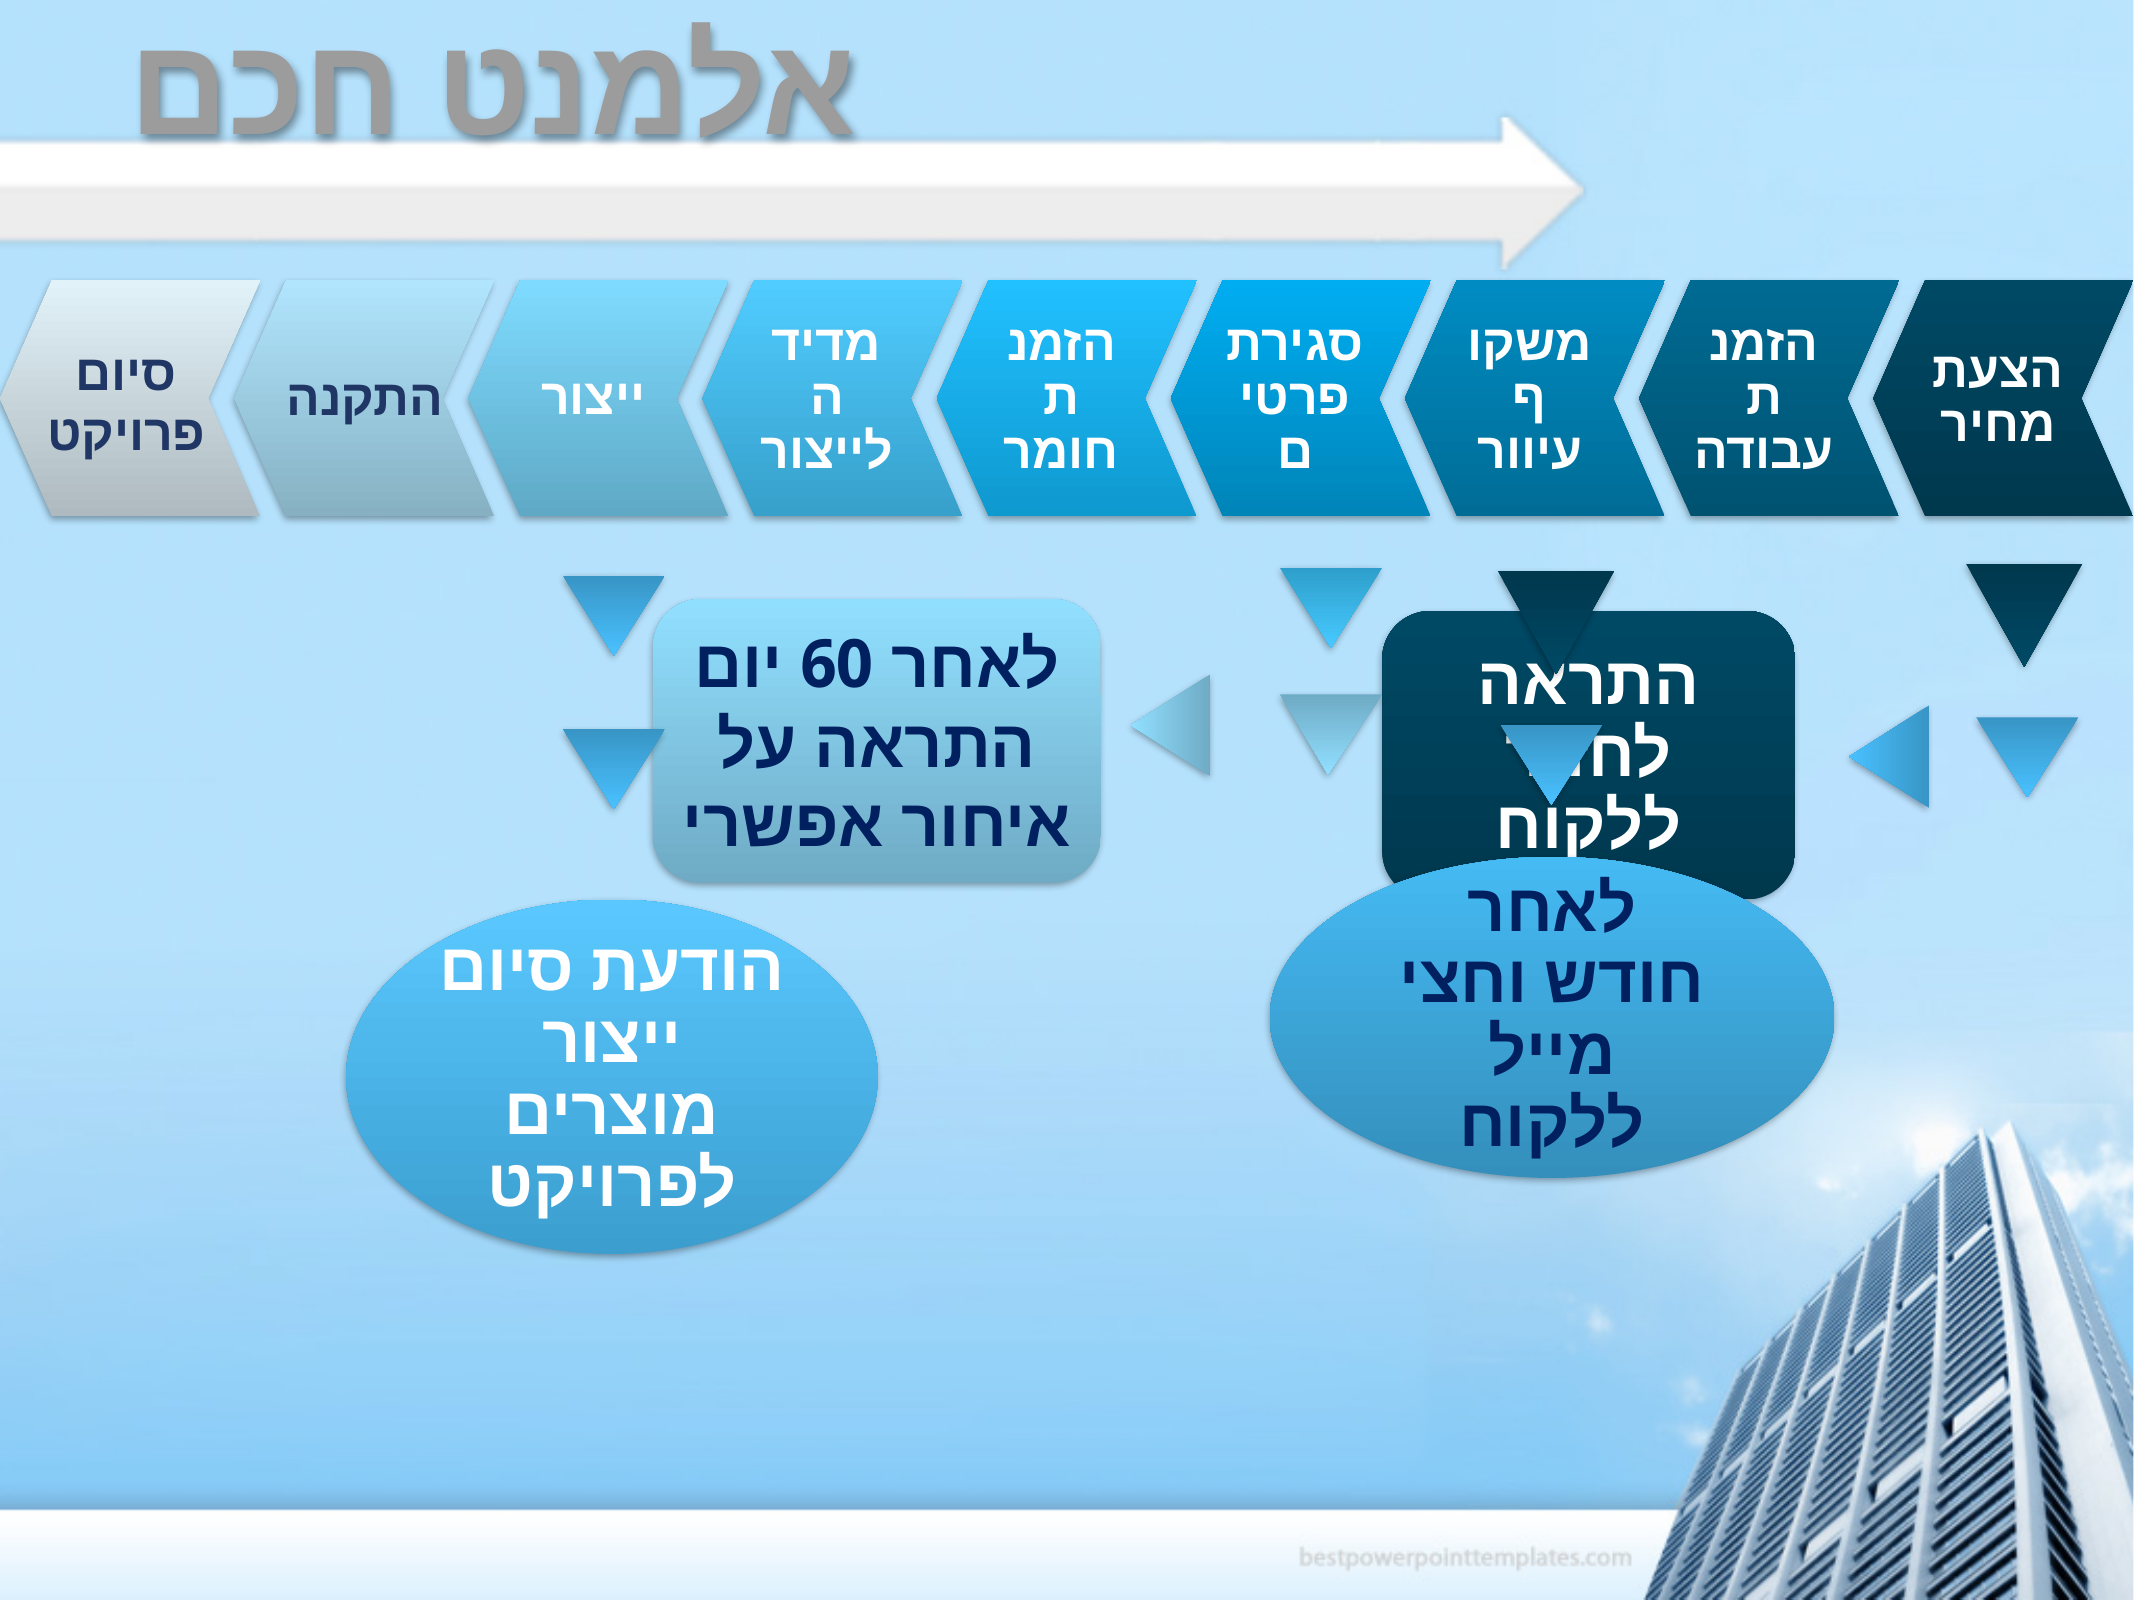

# אלמנט חכם

ייצור
מדידה לייצור
משקוף עיוור

הזמנת חומר
סגירת פרטים
הזמנת עבודה
הצעת מחיר
סיום
פרויקט
התקנה

לאחר 60 יום התראה על איחור אפשרי
התראה לחזור ללקוח

לאחר חודש וחצי מייל ללקוח
הודעת סיום ייצור מוצרים לפרויקט